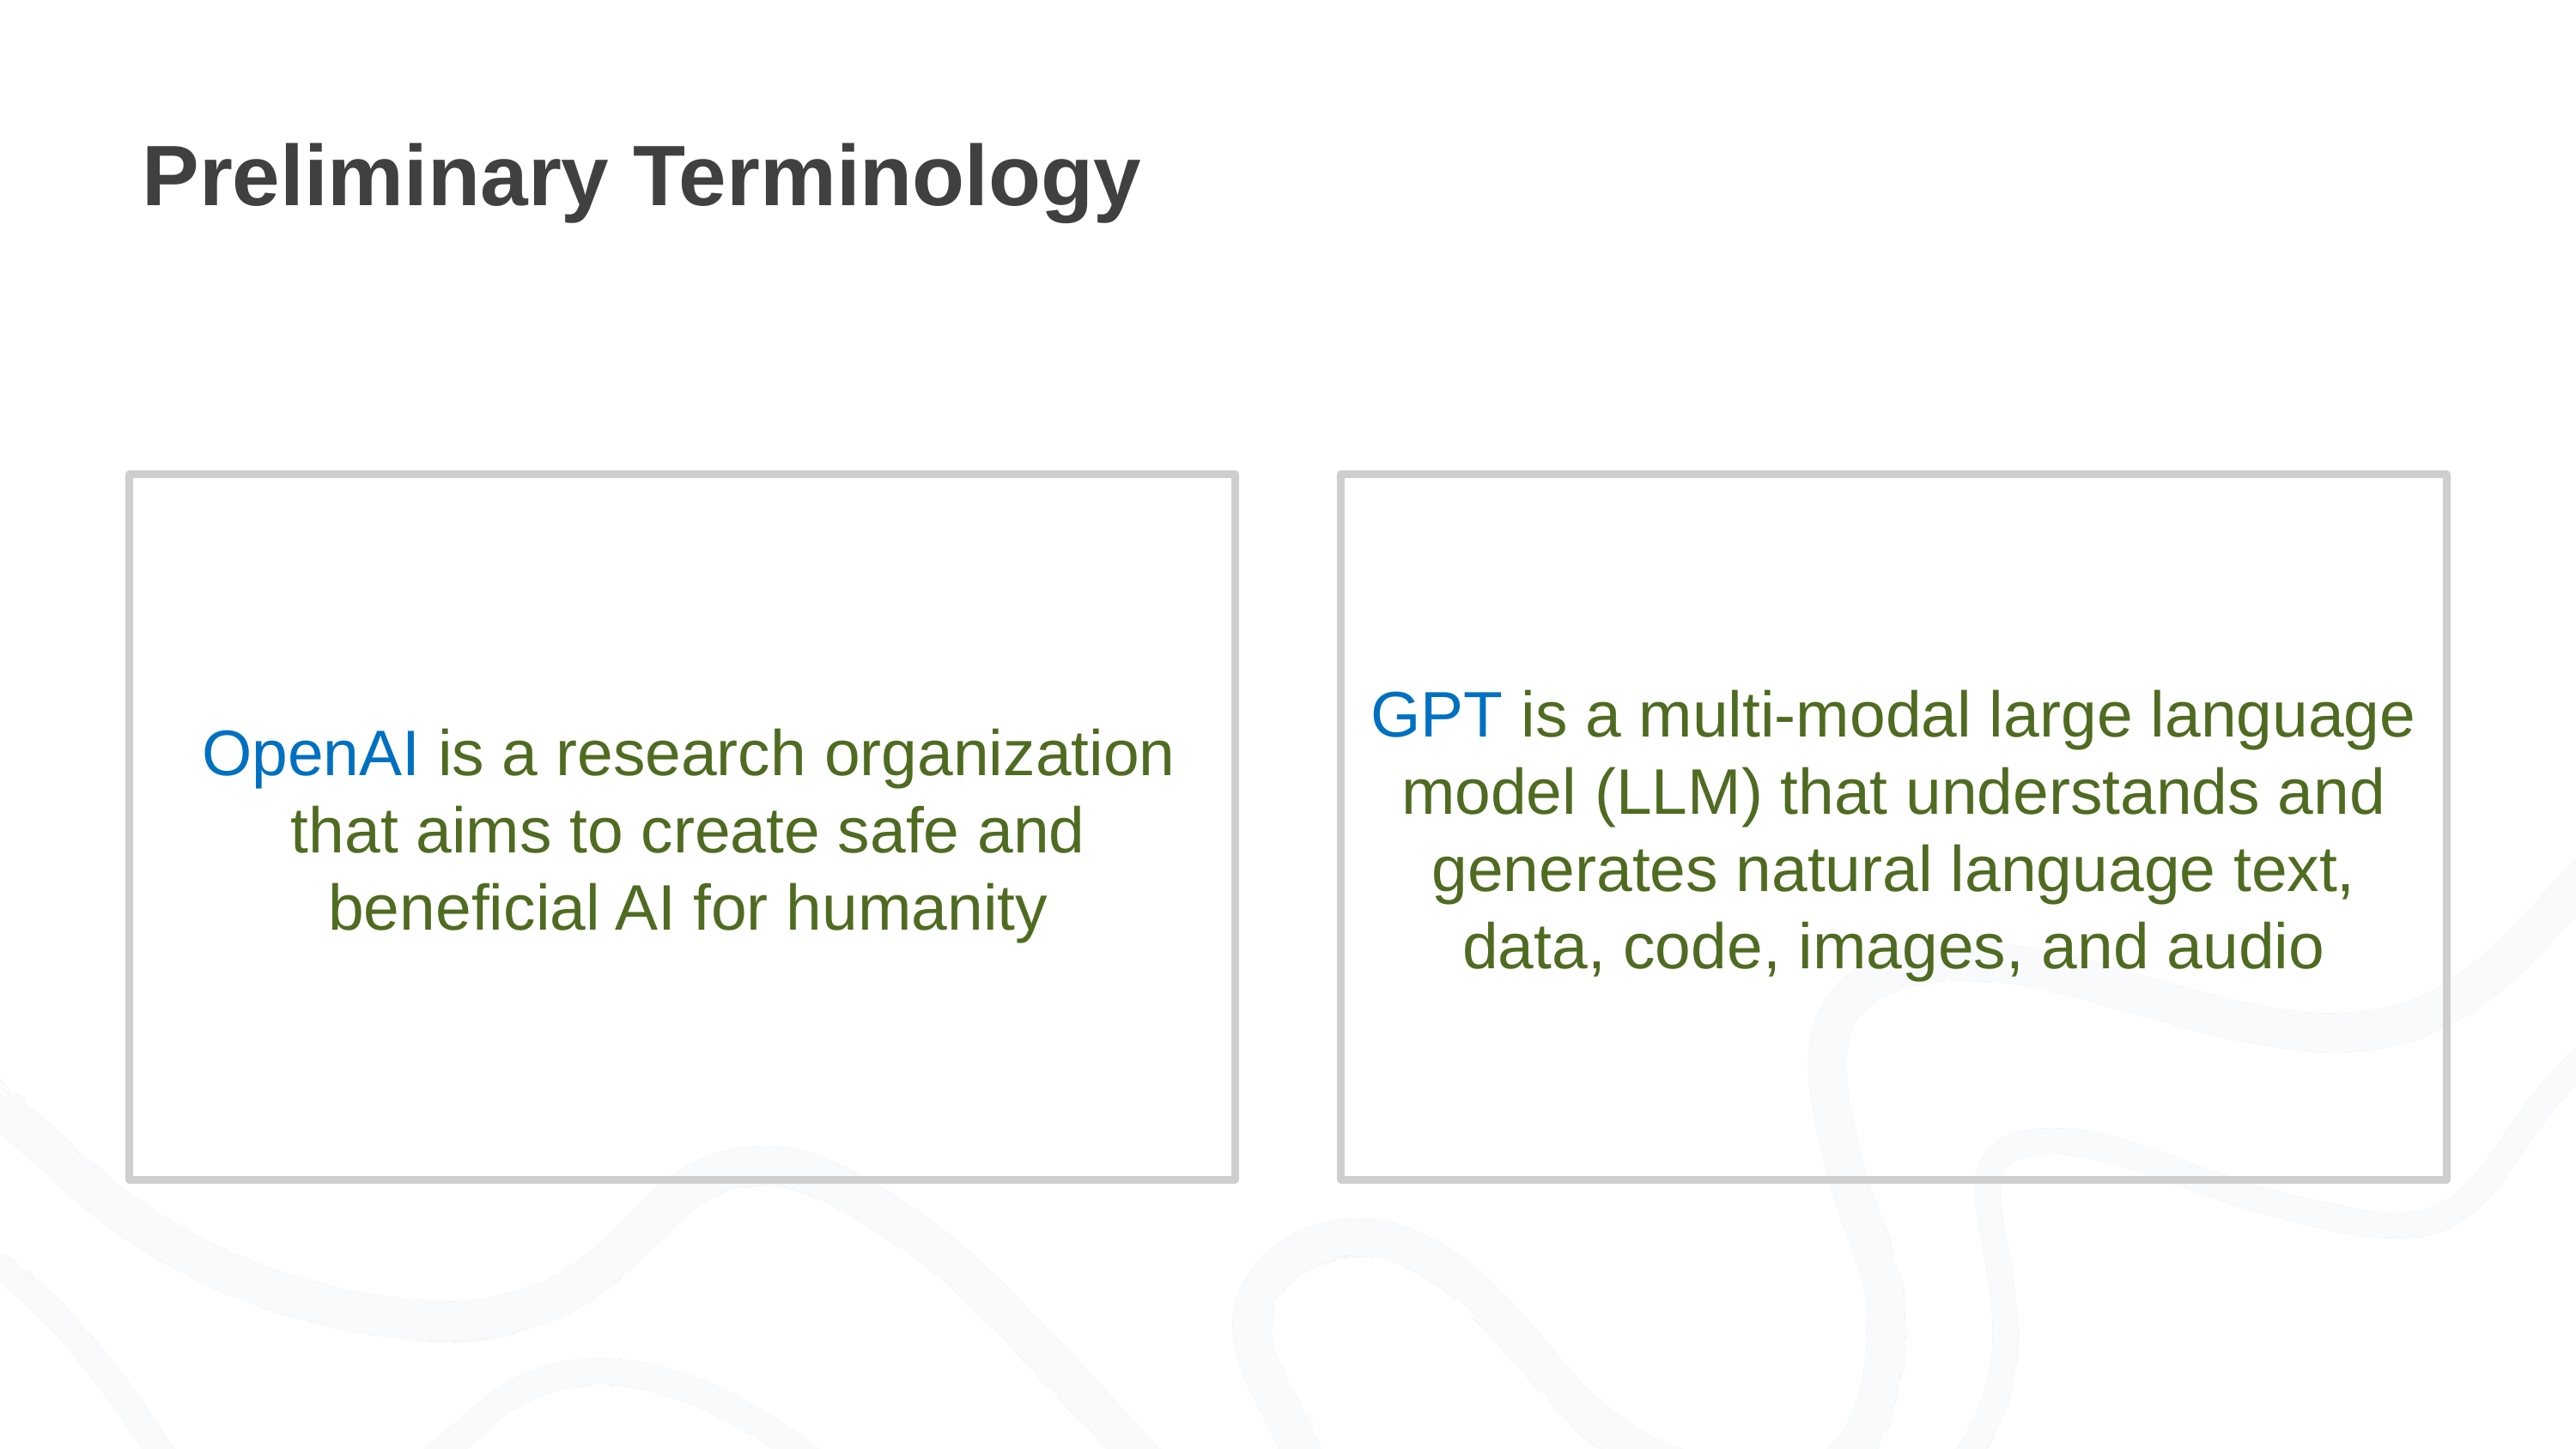

# Preliminary Terminology
OpenAI is a research organization that aims to create safe and beneficial AI for humanity
GPT is a multi-modal large language model (LLM) that understands and generates natural language text, data, code, images, and audio